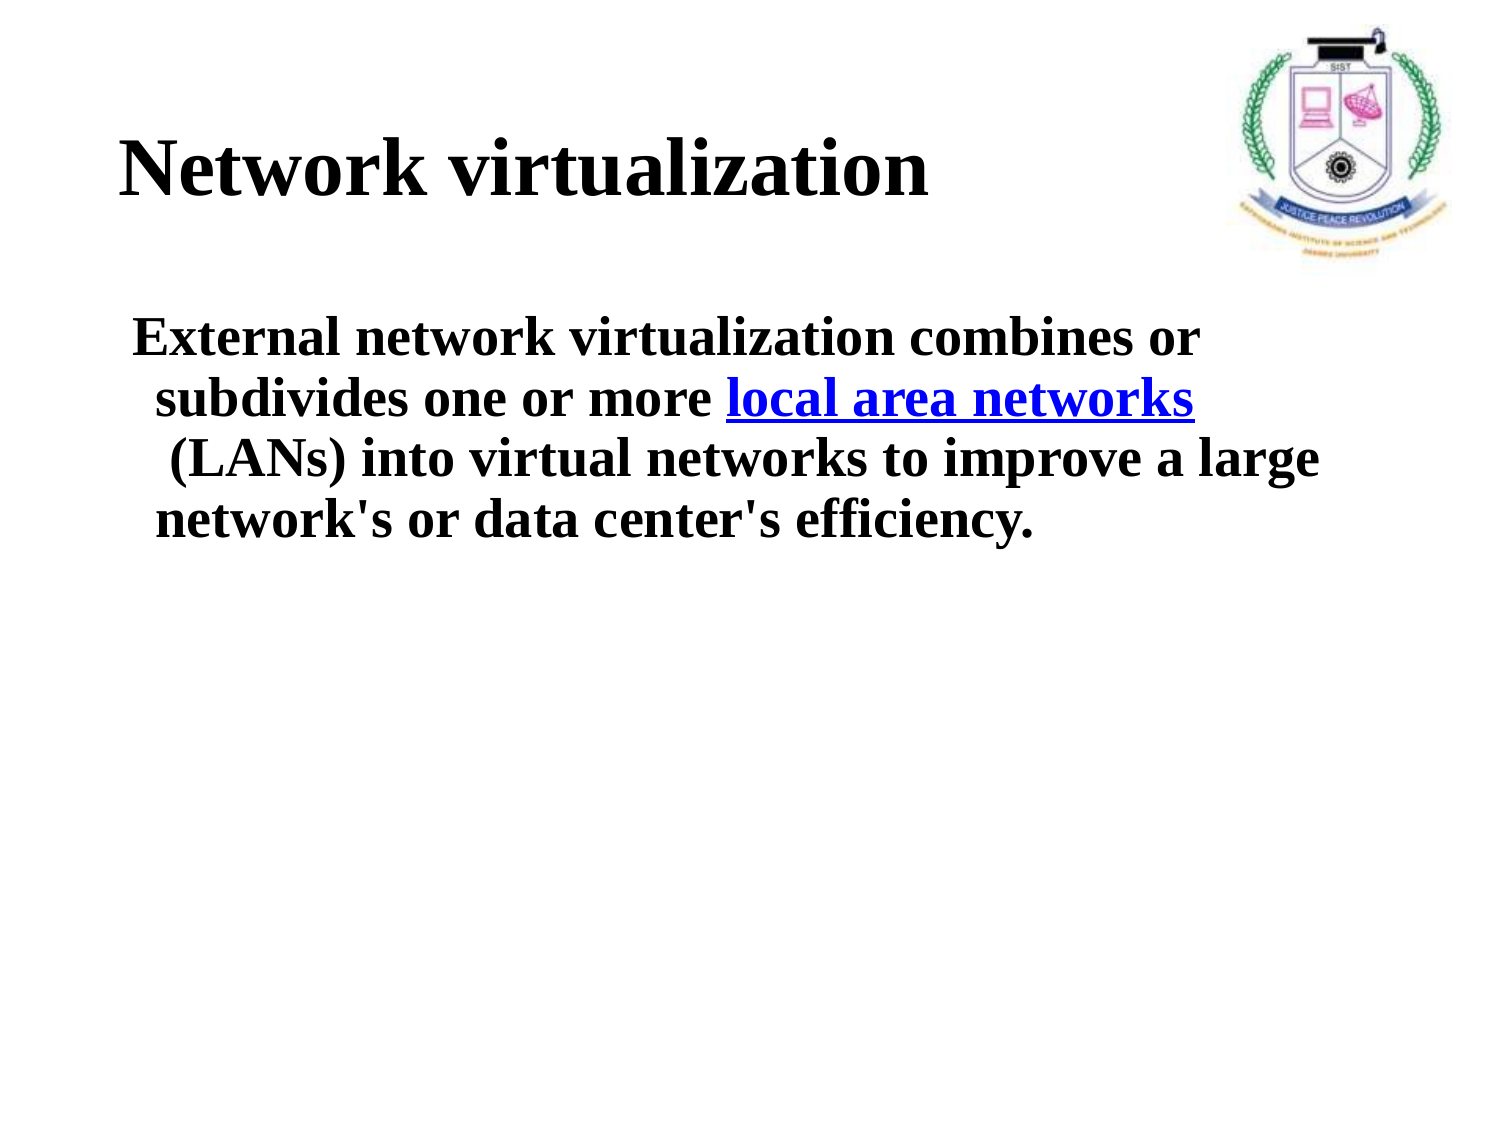

# Network virtualization
 External network virtualization combines or subdivides one or more local area networks (LANs) into virtual networks to improve a large network's or data center's efficiency.